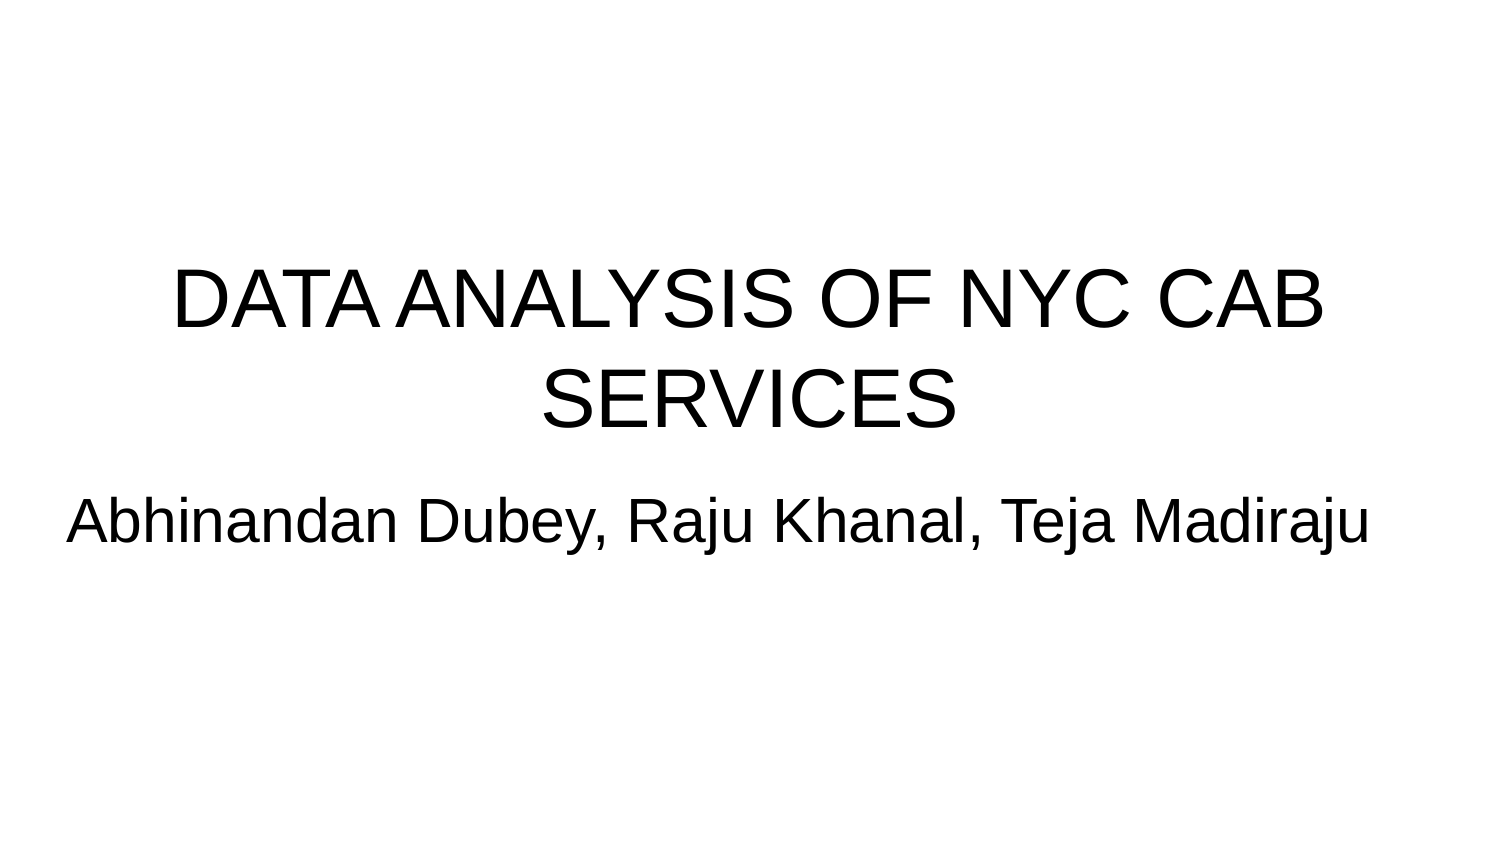

# DATA ANALYSIS OF NYC CAB SERVICES
Abhinandan Dubey, Raju Khanal, Teja Madiraju